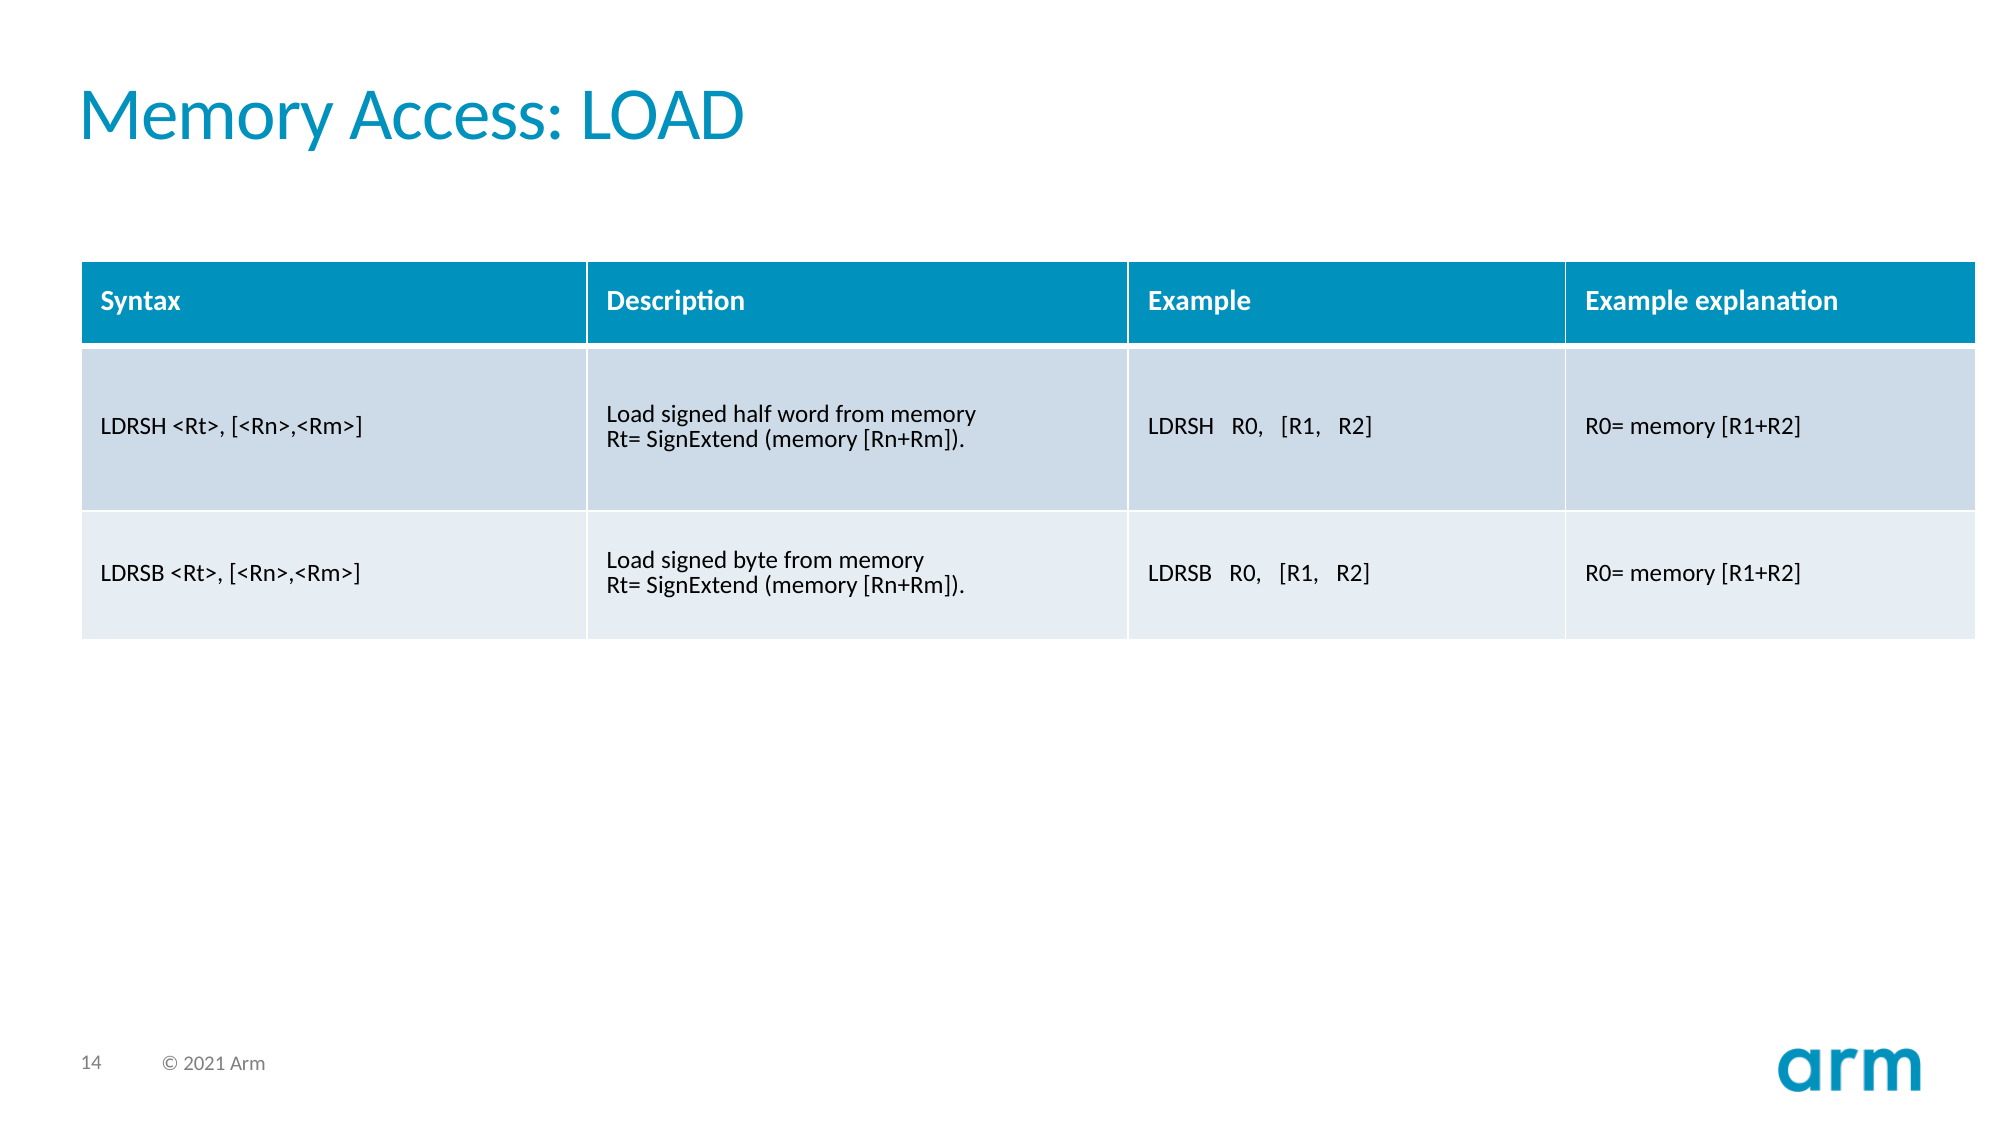

# Memory Access: LOAD
| Syntax | Description | Example | Example explanation |
| --- | --- | --- | --- |
| LDRSH <Rt>, [<Rn>,<Rm>] | Load signed half word from memory Rt= SignExtend (memory [Rn+Rm]). | LDRSH R0, [R1, R2] | R0= memory [R1+R2] |
| LDRSB <Rt>, [<Rn>,<Rm>] | Load signed byte from memory Rt= SignExtend (memory [Rn+Rm]). | LDRSB R0, [R1, R2] | R0= memory [R1+R2] |